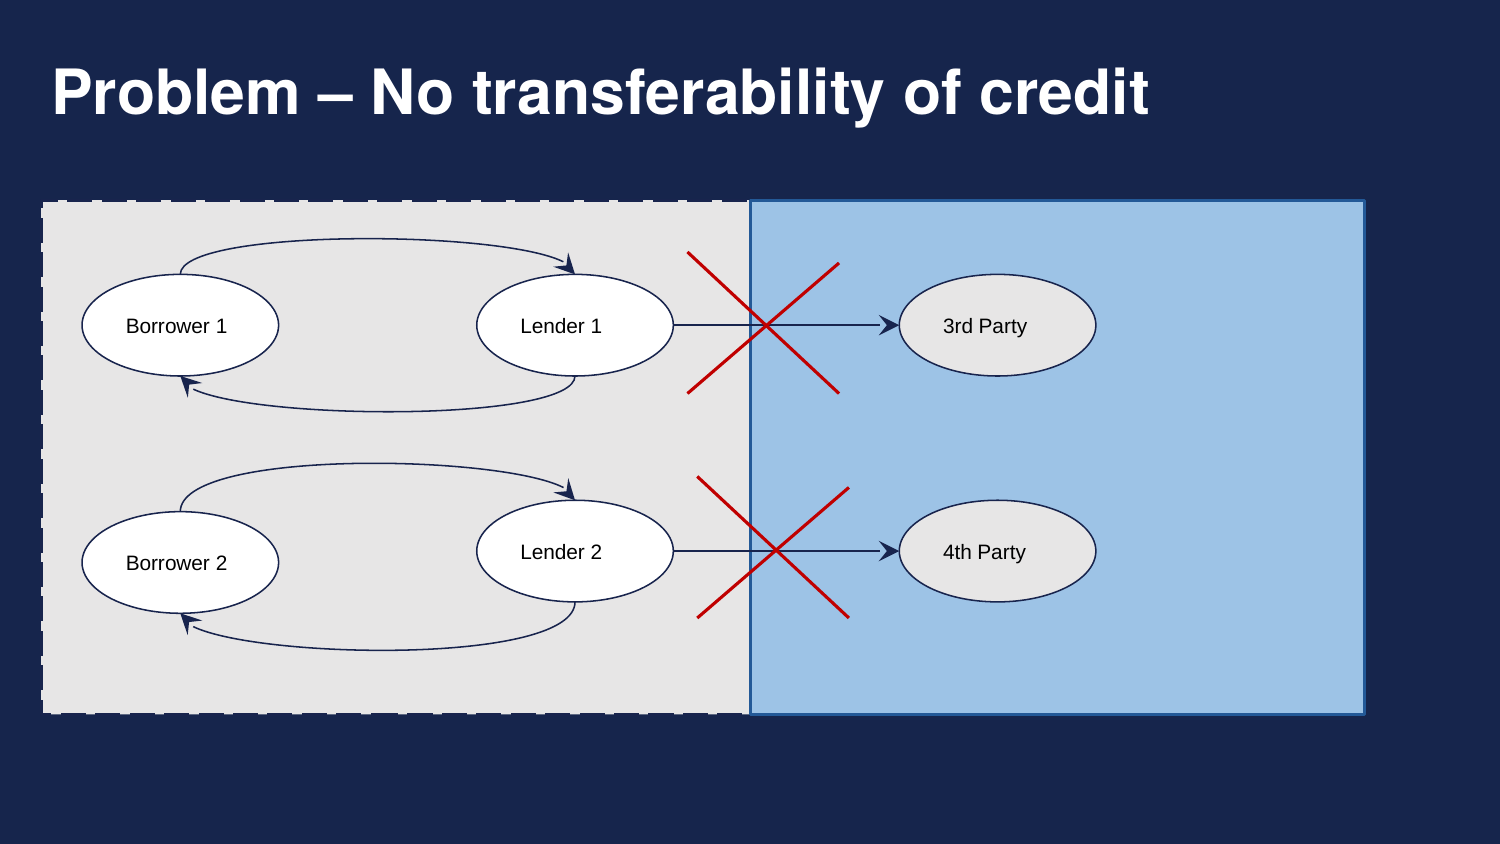

Problem – No transferability of credit

Borrower 1
Lender 1
3rd Party
Lender 2
4th Party
Borrower 2